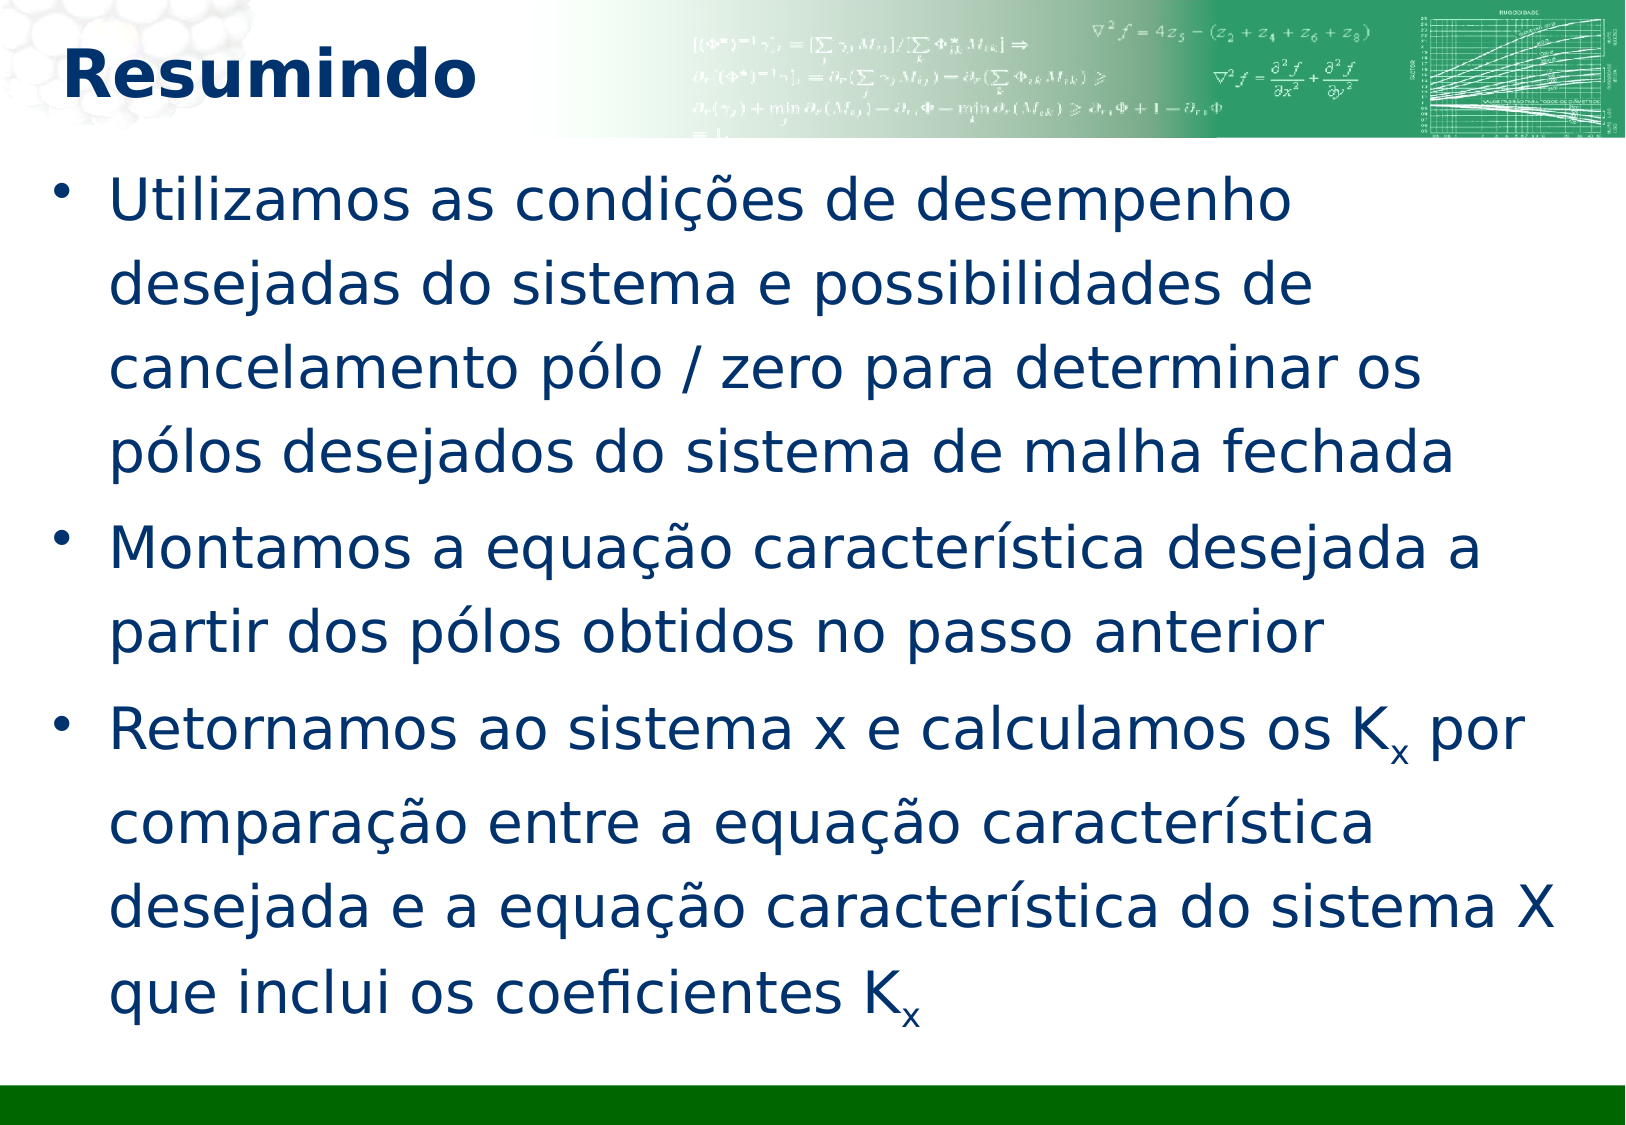

# Resumindo
Utilizamos as condições de desempenho desejadas do sistema e possibilidades de cancelamento pólo / zero para determinar os pólos desejados do sistema de malha fechada
Montamos a equação característica desejada a partir dos pólos obtidos no passo anterior
Retornamos ao sistema x e calculamos os Kx por comparação entre a equação característica desejada e a equação característica do sistema X que inclui os coeficientes Kx